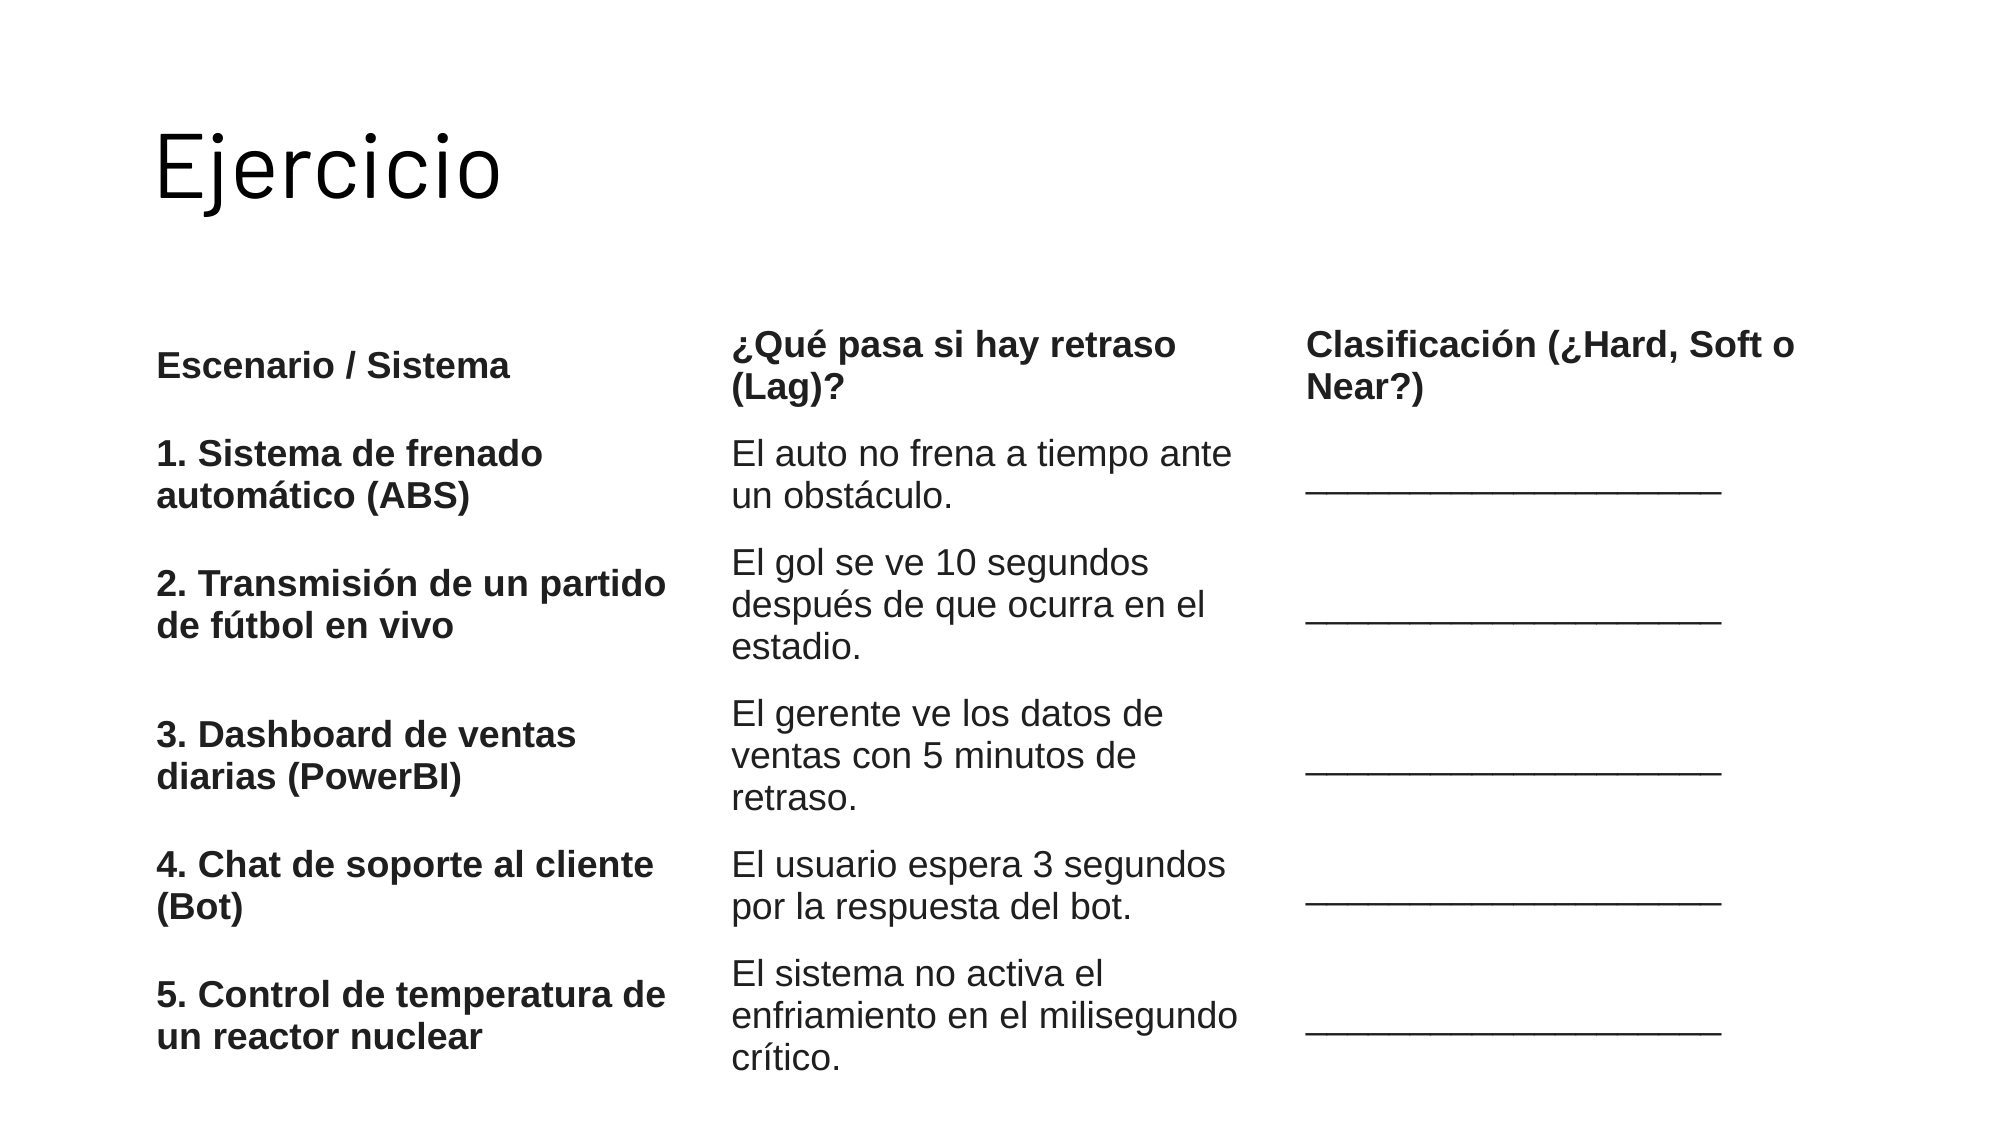

# Ejercicio
| Escenario / Sistema | ¿Qué pasa si hay retraso (Lag)? | Clasificación (¿Hard, Soft o Near?) |
| --- | --- | --- |
| 1. Sistema de frenado automático (ABS) | El auto no frena a tiempo ante un obstáculo. | \_\_\_\_\_\_\_\_\_\_\_\_\_\_\_\_\_\_\_\_ |
| 2. Transmisión de un partido de fútbol en vivo | El gol se ve 10 segundos después de que ocurra en el estadio. | \_\_\_\_\_\_\_\_\_\_\_\_\_\_\_\_\_\_\_\_ |
| 3. Dashboard de ventas diarias (PowerBI) | El gerente ve los datos de ventas con 5 minutos de retraso. | \_\_\_\_\_\_\_\_\_\_\_\_\_\_\_\_\_\_\_\_ |
| 4. Chat de soporte al cliente (Bot) | El usuario espera 3 segundos por la respuesta del bot. | \_\_\_\_\_\_\_\_\_\_\_\_\_\_\_\_\_\_\_\_ |
| 5. Control de temperatura de un reactor nuclear | El sistema no activa el enfriamiento en el milisegundo crítico. | \_\_\_\_\_\_\_\_\_\_\_\_\_\_\_\_\_\_\_\_ |